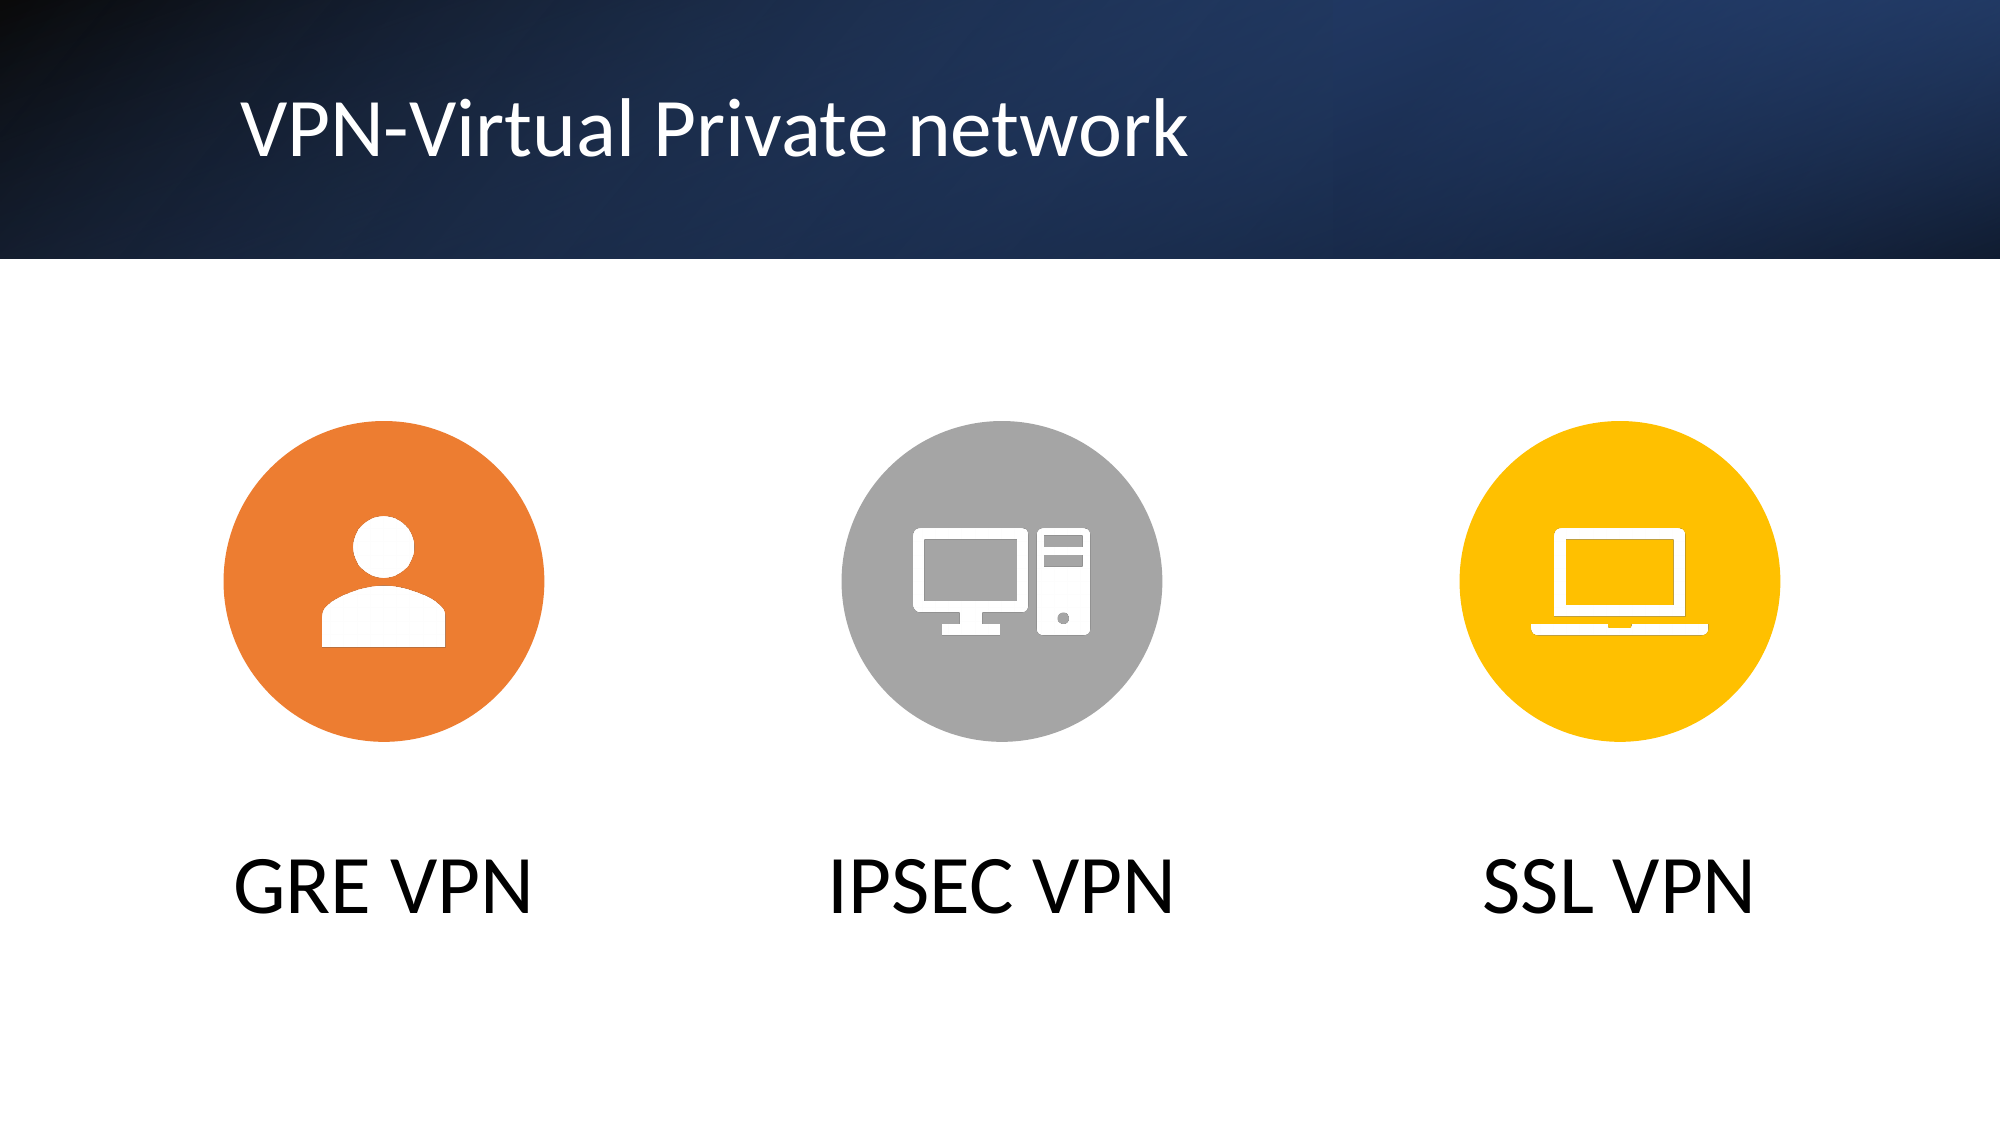

# VPN-Virtual Private network
GRE VPN
IPSec VPN
SSL VPN